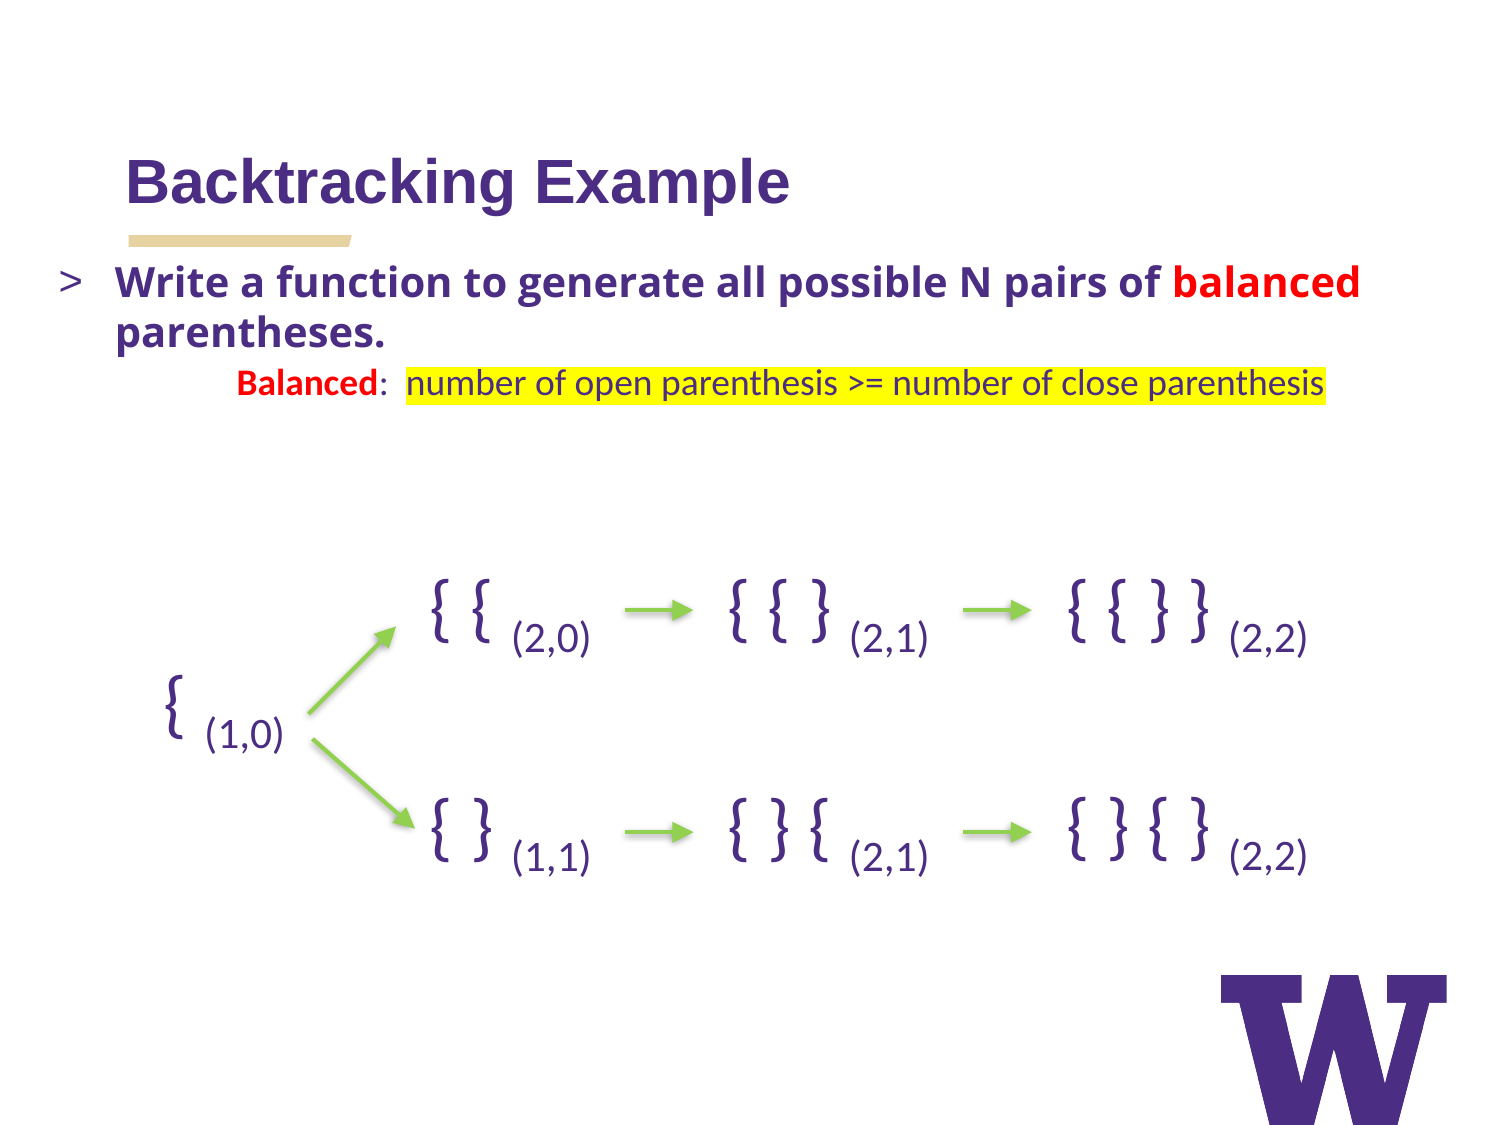

# Backtracking Example
Write a function to generate all possible N pairs of balanced parentheses.

Balanced:  number of open parenthesis >= number of close parenthesis
{ { } (2,1)
{ { } } (2,2)
{ { (2,0)
{ (1,0)
{ } { } (2,2)
{ } (1,1)
{ } { (2,1)